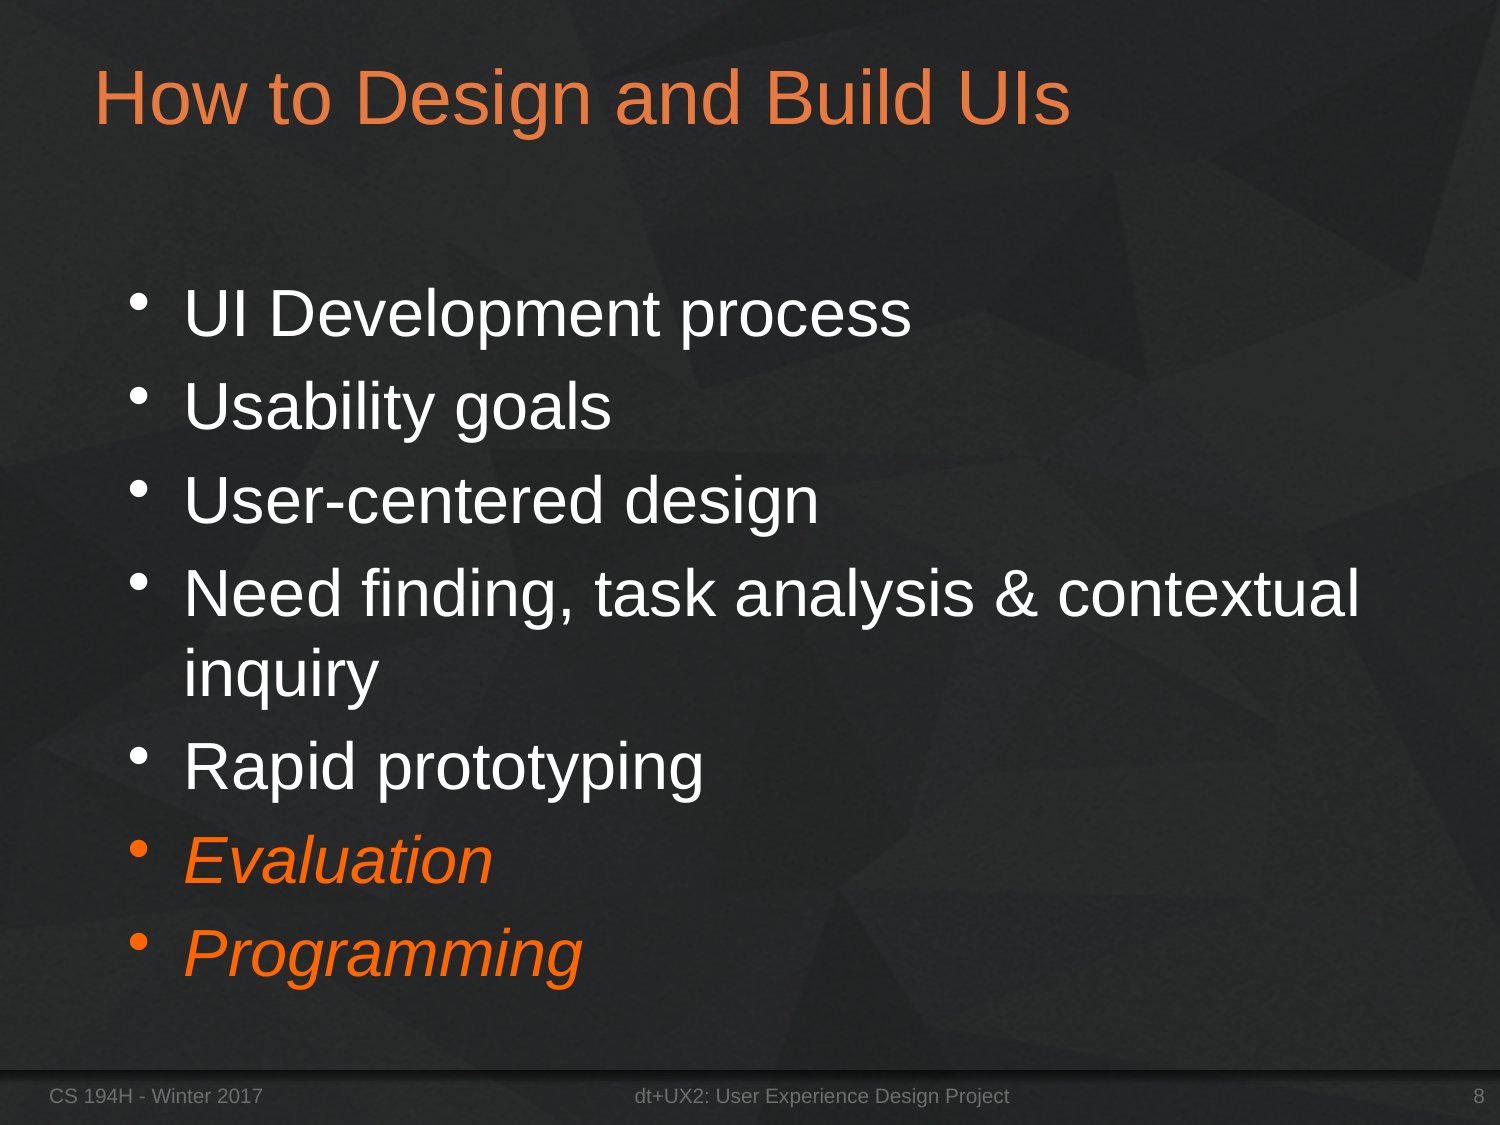

# How to Design and Build UIs
UI Development process
Usability goals
User-centered design
Need finding, task analysis & contextual inquiry
Rapid prototyping
Evaluation
Programming
CS 194H - Winter 2017
dt+UX2: User Experience Design Project
8